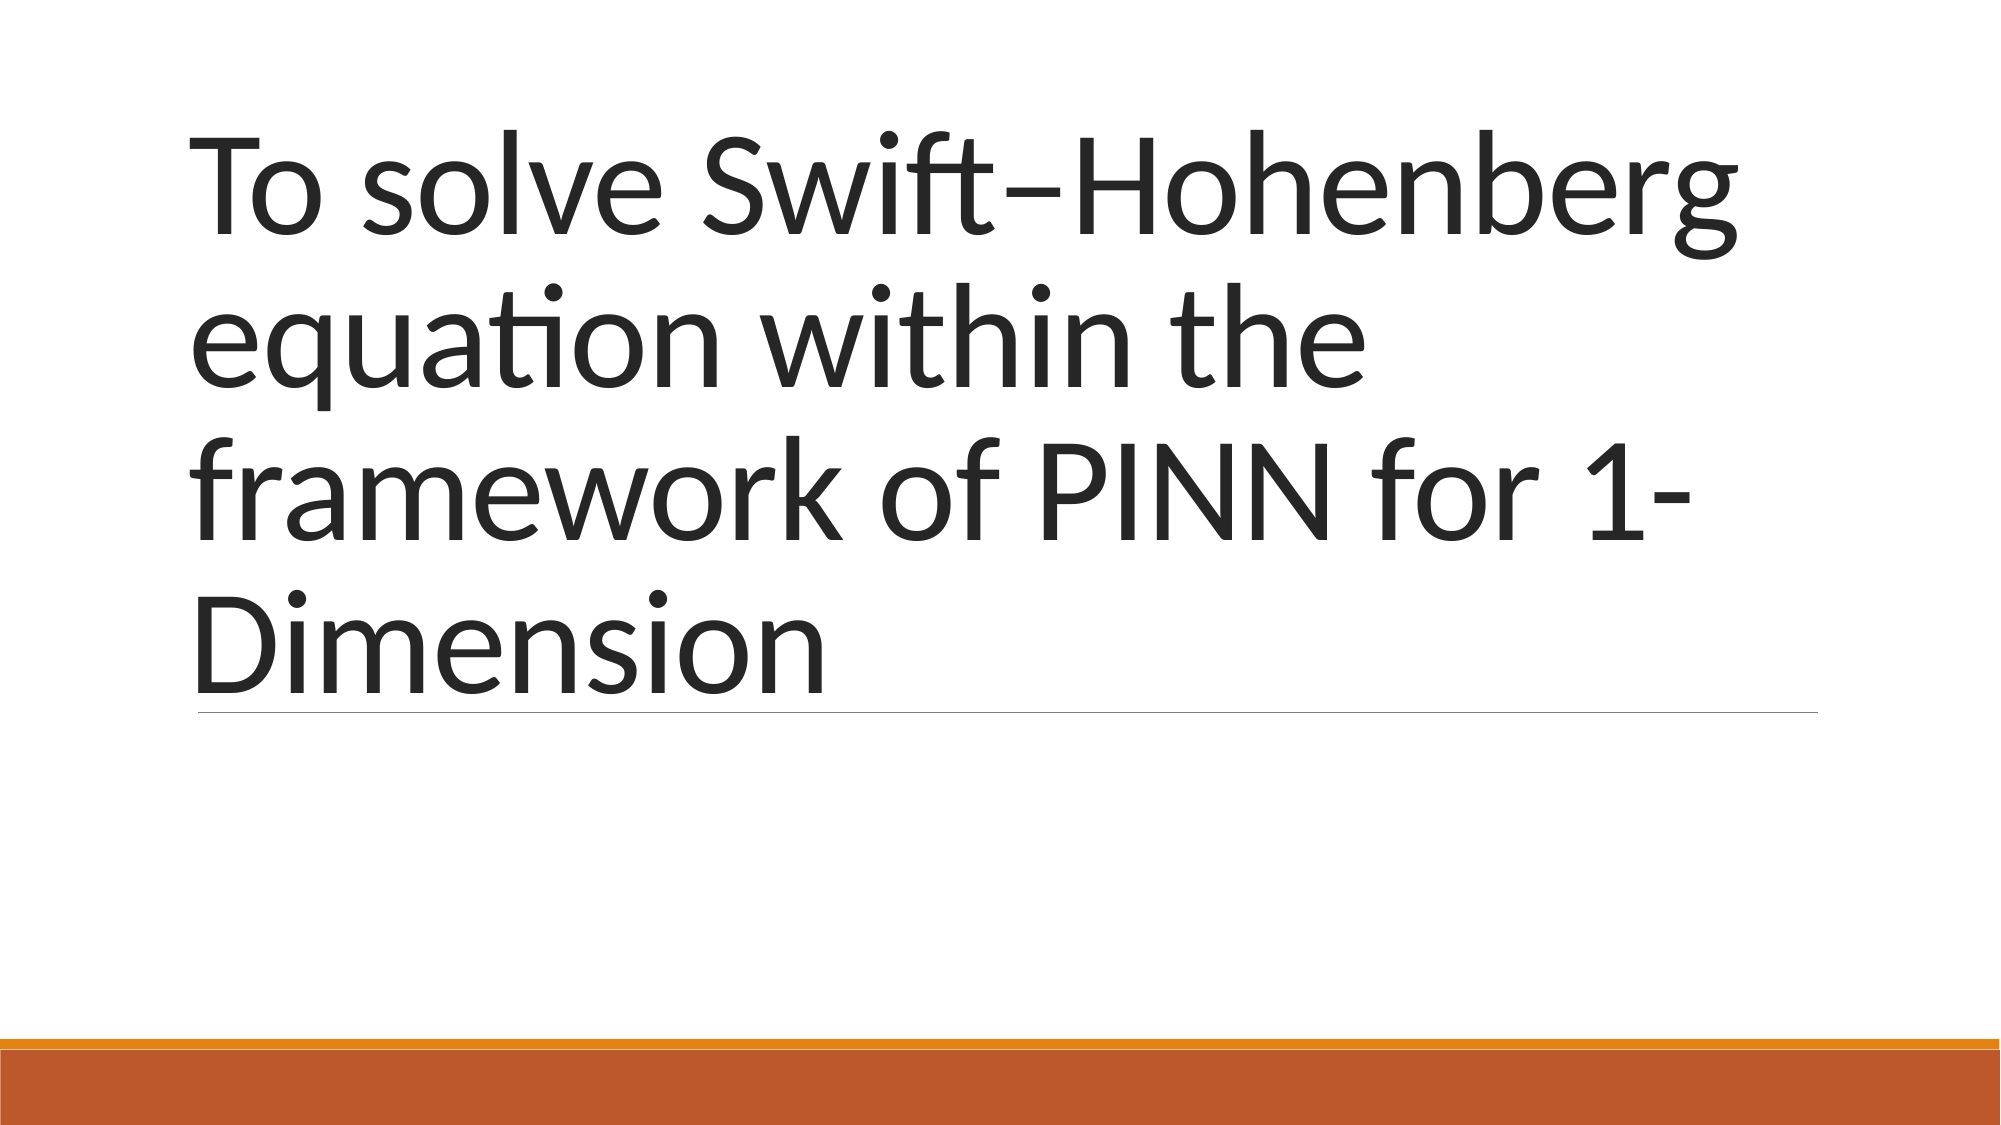

# To solve Swift–Hohenberg equation within the framework of PINN for 1-Dimension